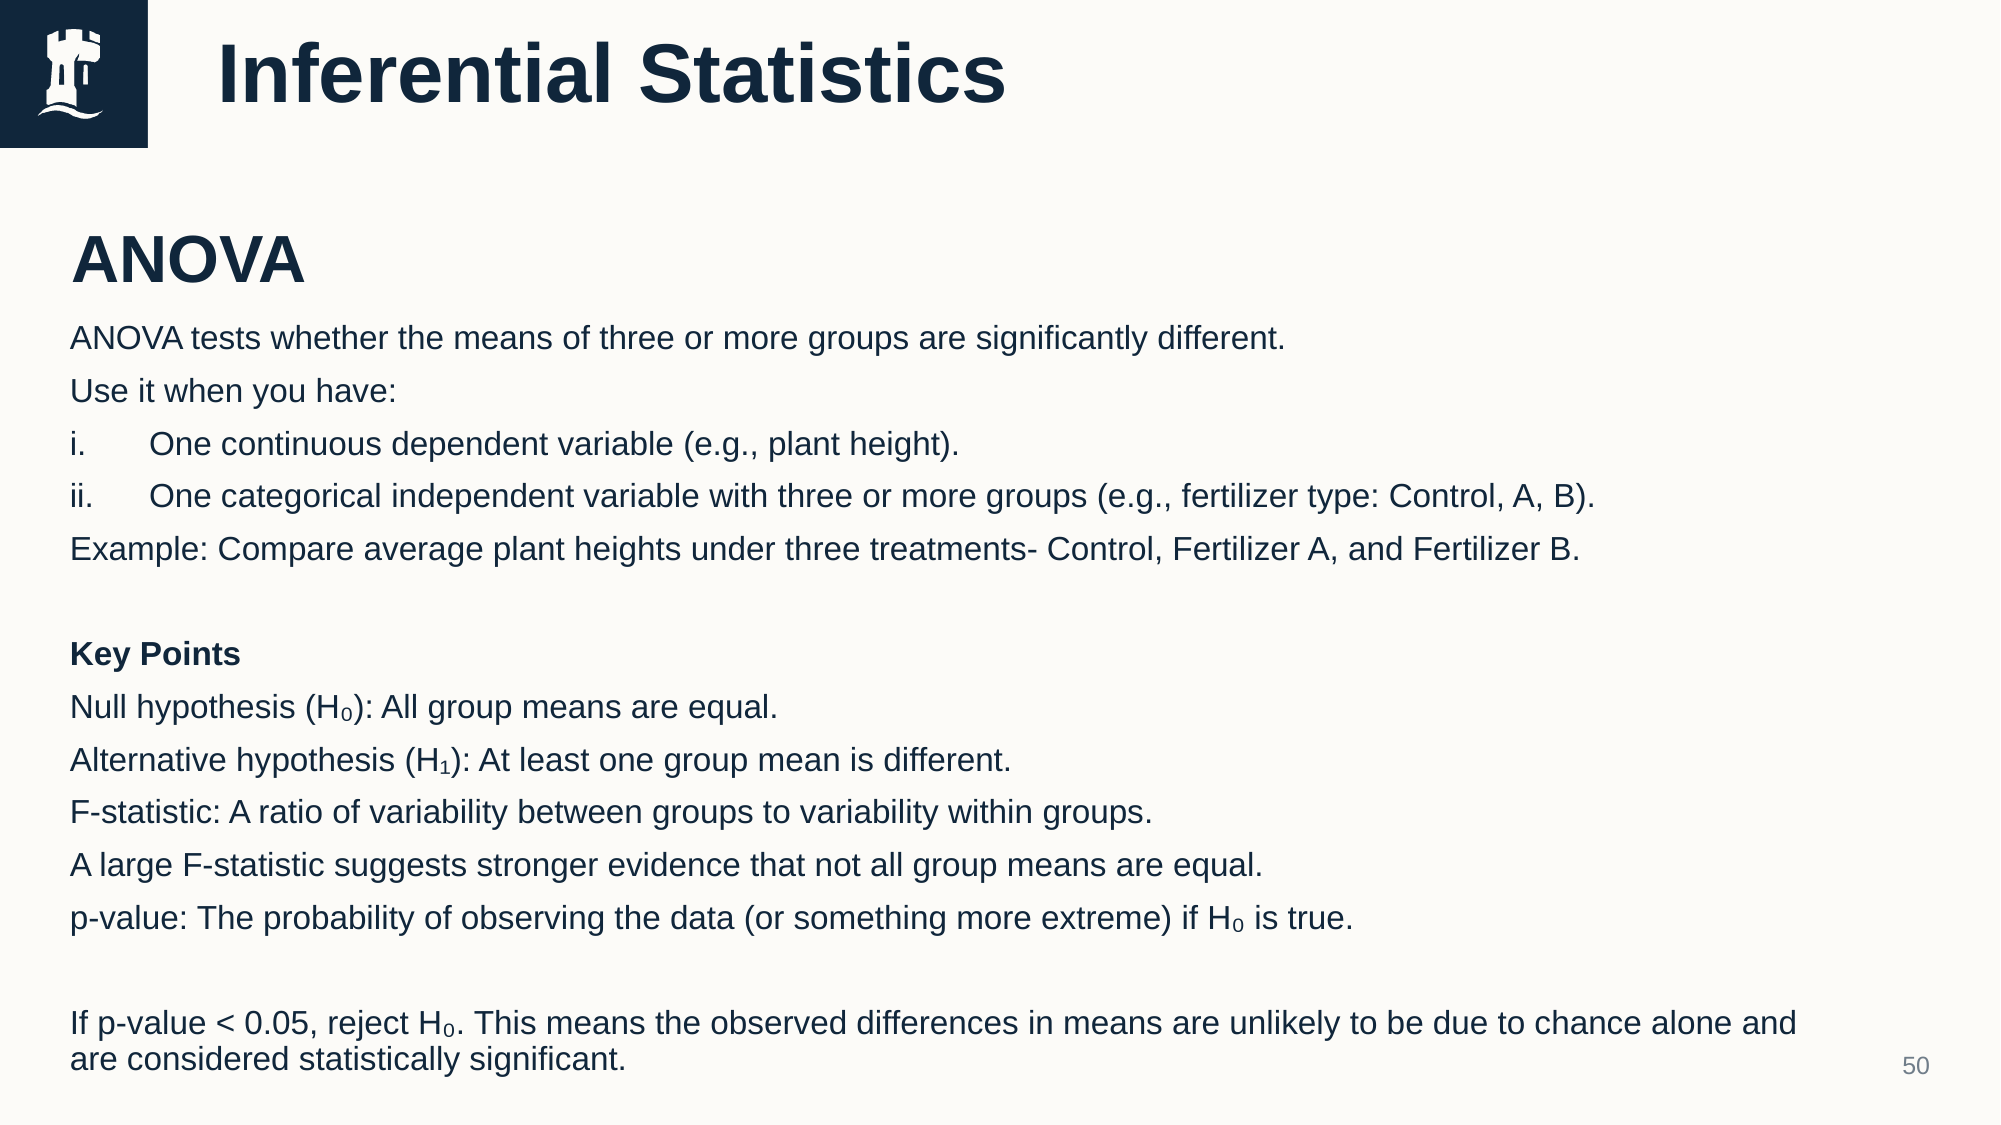

# Inferential Statistics
ANOVA
ANOVA tests whether the means of three or more groups are significantly different.
Use it when you have:
One continuous dependent variable (e.g., plant height).
One categorical independent variable with three or more groups (e.g., fertilizer type: Control, A, B).
Example: Compare average plant heights under three treatments- Control, Fertilizer A, and Fertilizer B.

Key Points
Null hypothesis (H₀): All group means are equal.
Alternative hypothesis (H₁): At least one group mean is different.
F-statistic: A ratio of variability between groups to variability within groups.
A large F-statistic suggests stronger evidence that not all group means are equal.
p-value: The probability of observing the data (or something more extreme) if H₀ is true.

If p-value < 0.05, reject H₀. This means the observed differences in means are unlikely to be due to chance alone and are considered statistically significant.

50